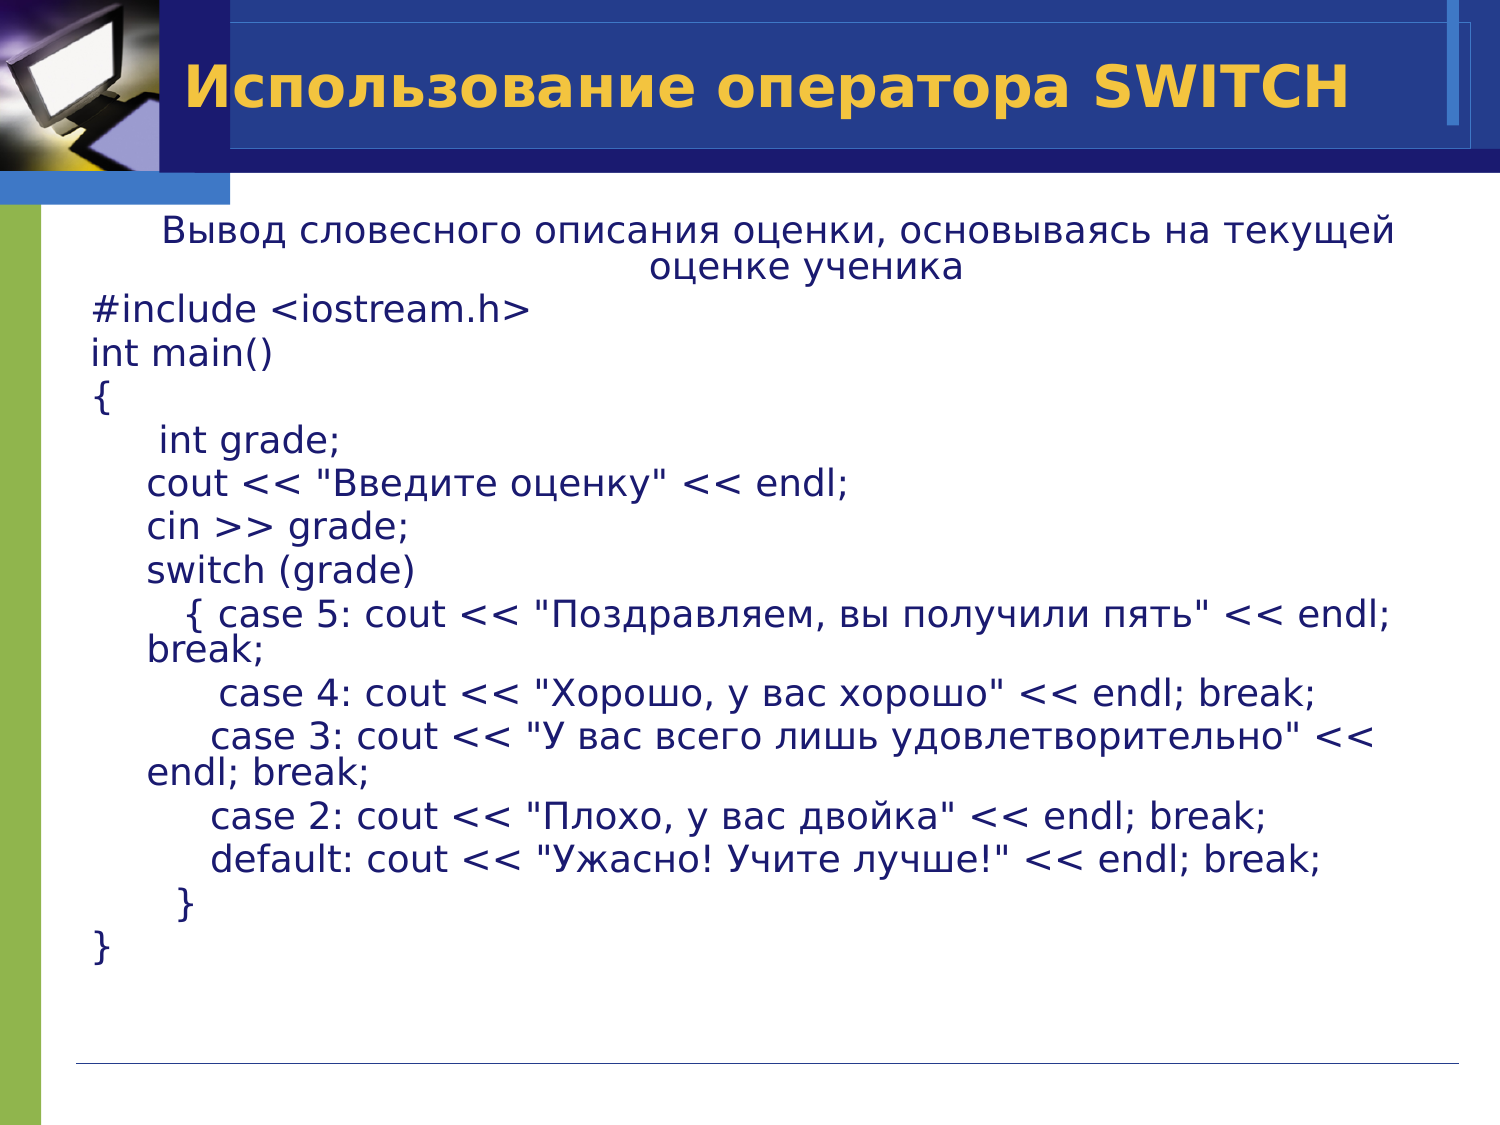

# Использование оператора SWITCH
Вывод словесного описания оценки, основываясь на текущей оценке ученика
#include <iostream.h>
int main()
{
	 int grade;
	cout << "Введите оценку" << endl;
	cin >> grade;
	switch (grade)
	   { case 5: cout << "Поздравляем, вы получили пять" << endl; break;
	      case 4: cout << "Хорошо, у вас хорошо" << endl; break;
          case 3: cout << "У вас всего лишь удовлетворительно" << endl; break;
          case 2: cout << "Плохо, у вас двойка" << endl; break;
          default: cout << "Ужасно! Учите лучше!" << endl; break;
       }
}